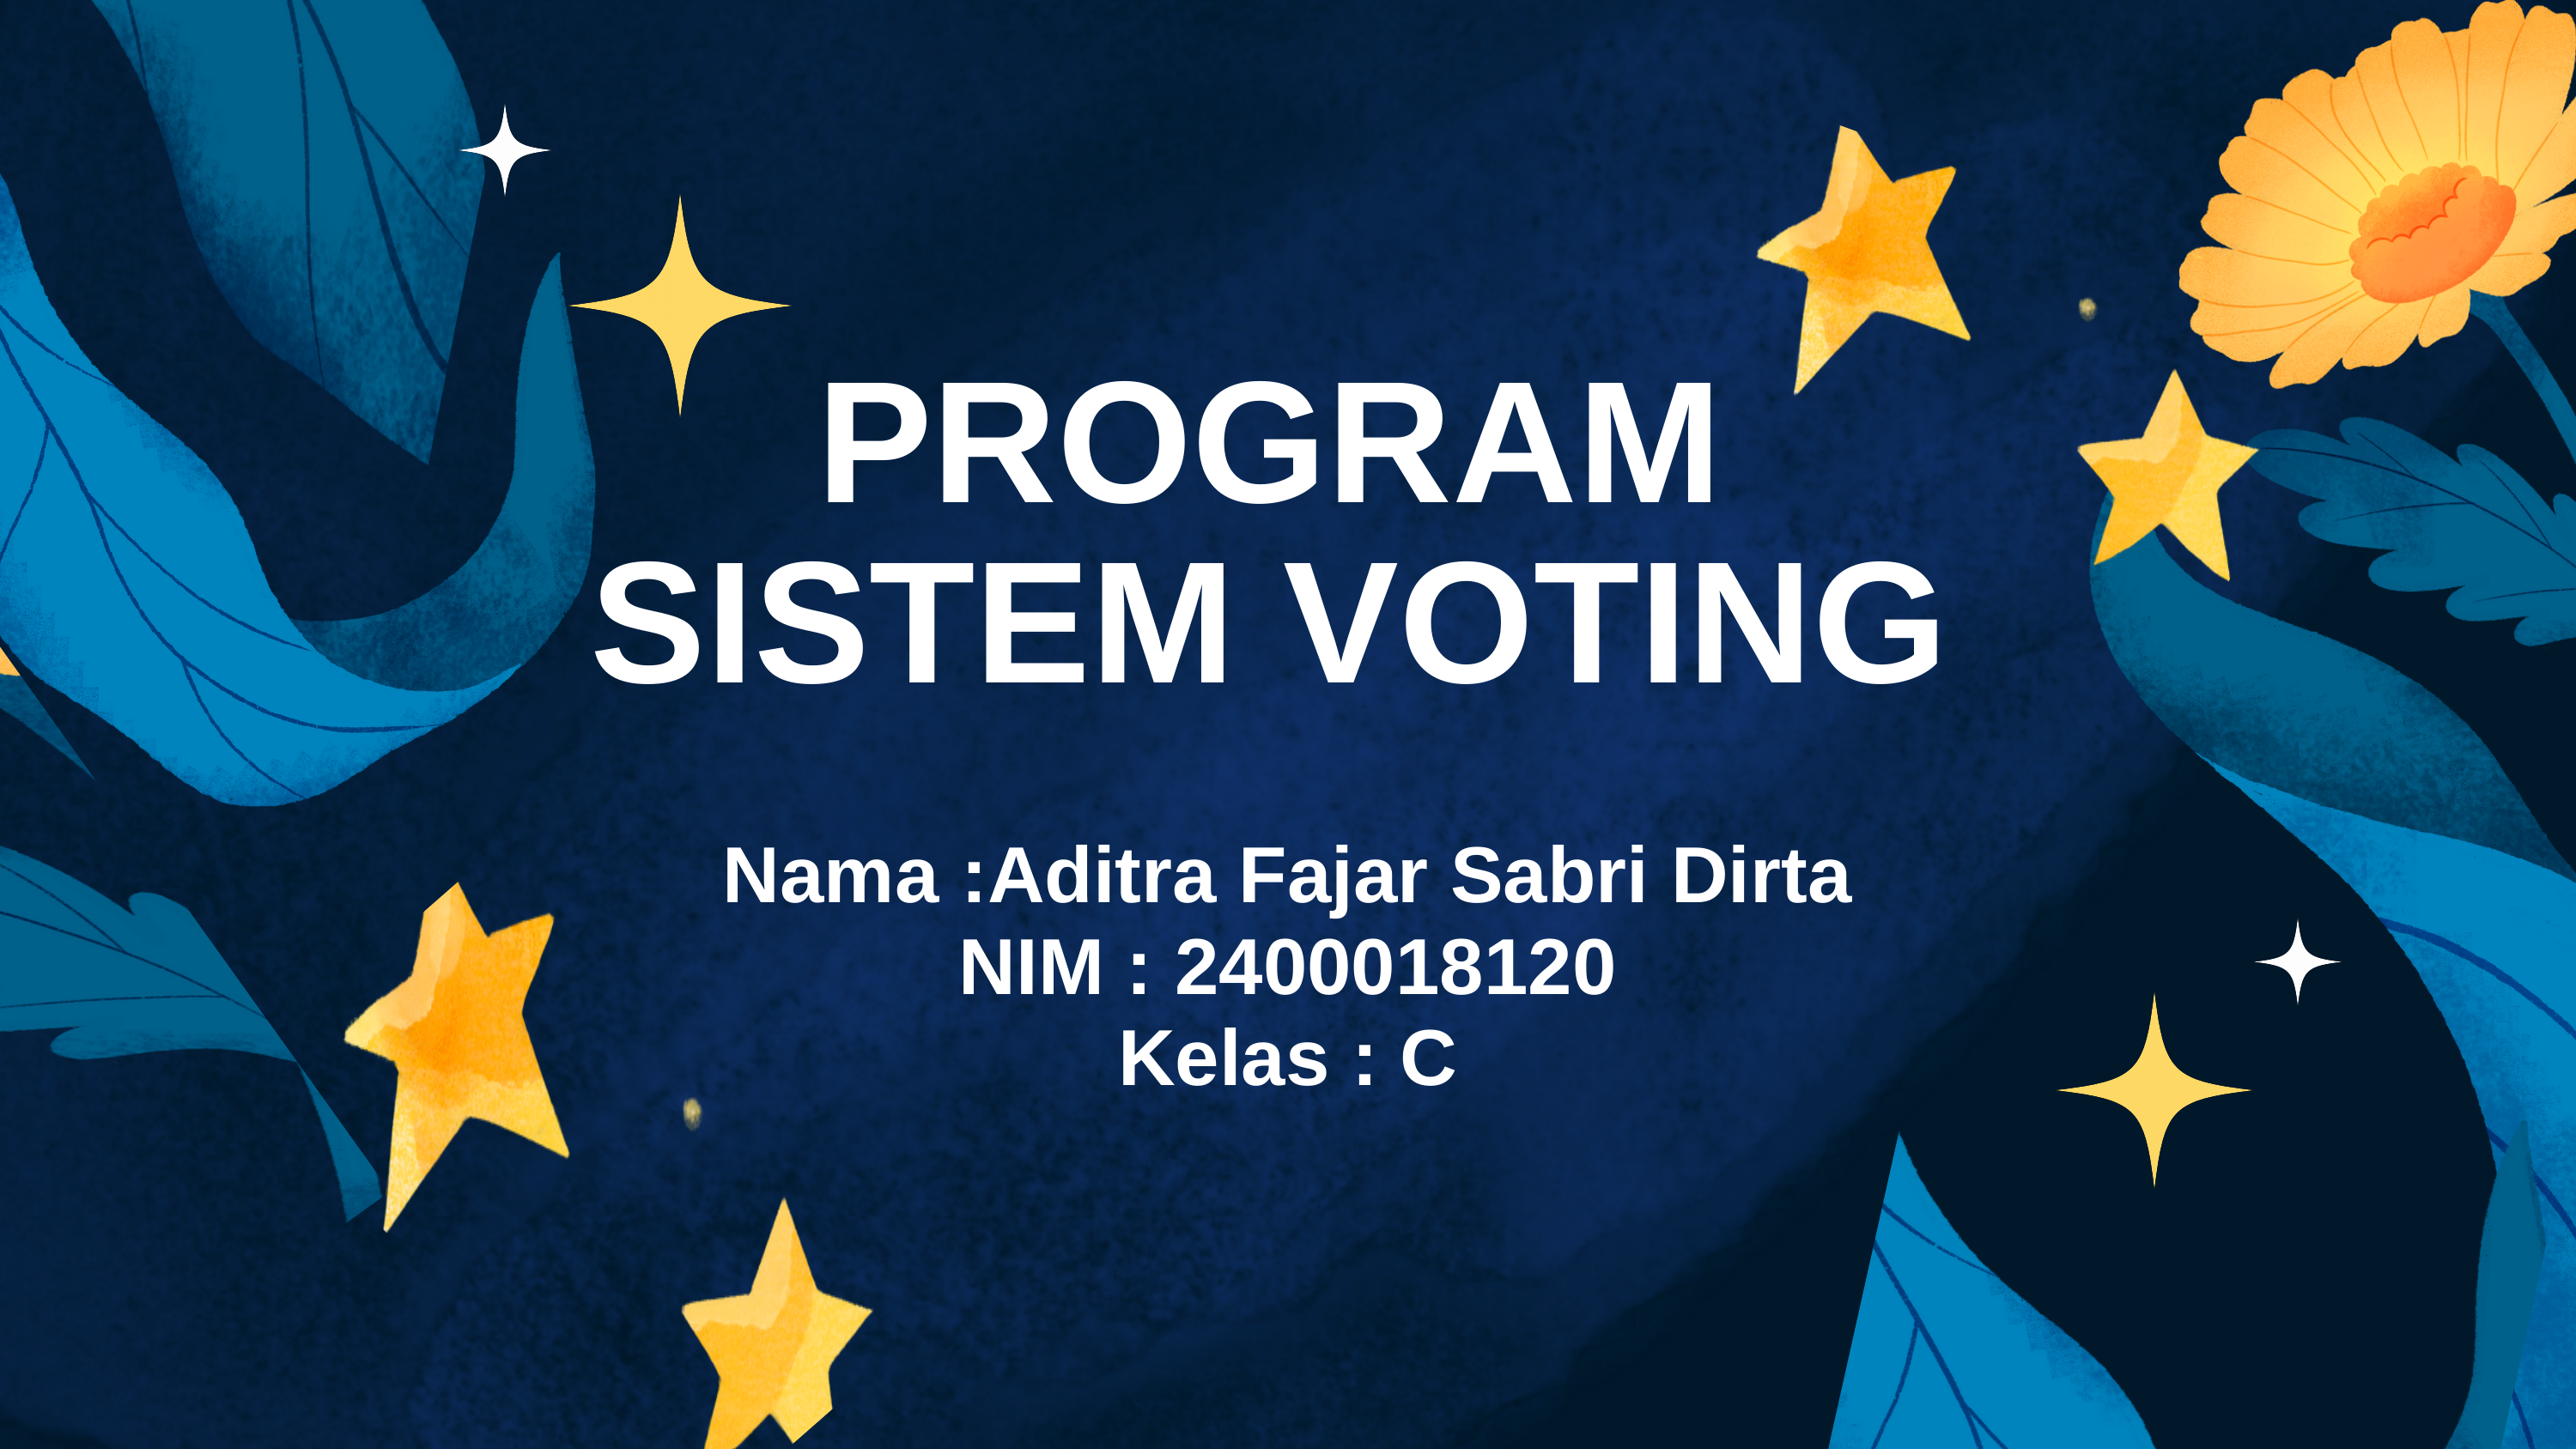

PROGRAM SISTEM VOTING

Nama :Aditra Fajar Sabri Dirta
NIM : 2400018120
Kelas : C